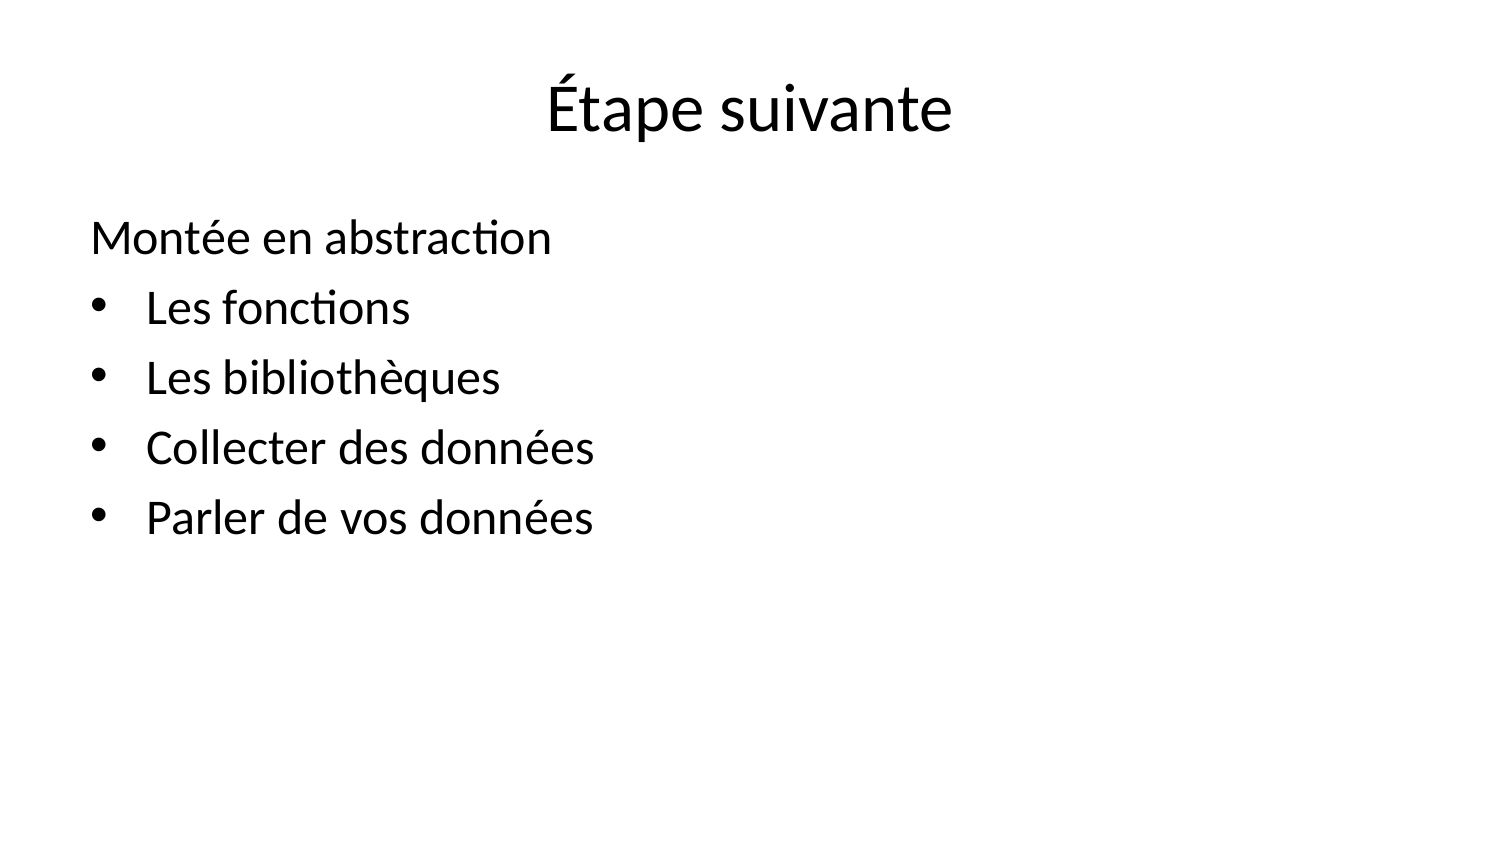

# Étape suivante
Montée en abstraction
Les fonctions
Les bibliothèques
Collecter des données
Parler de vos données